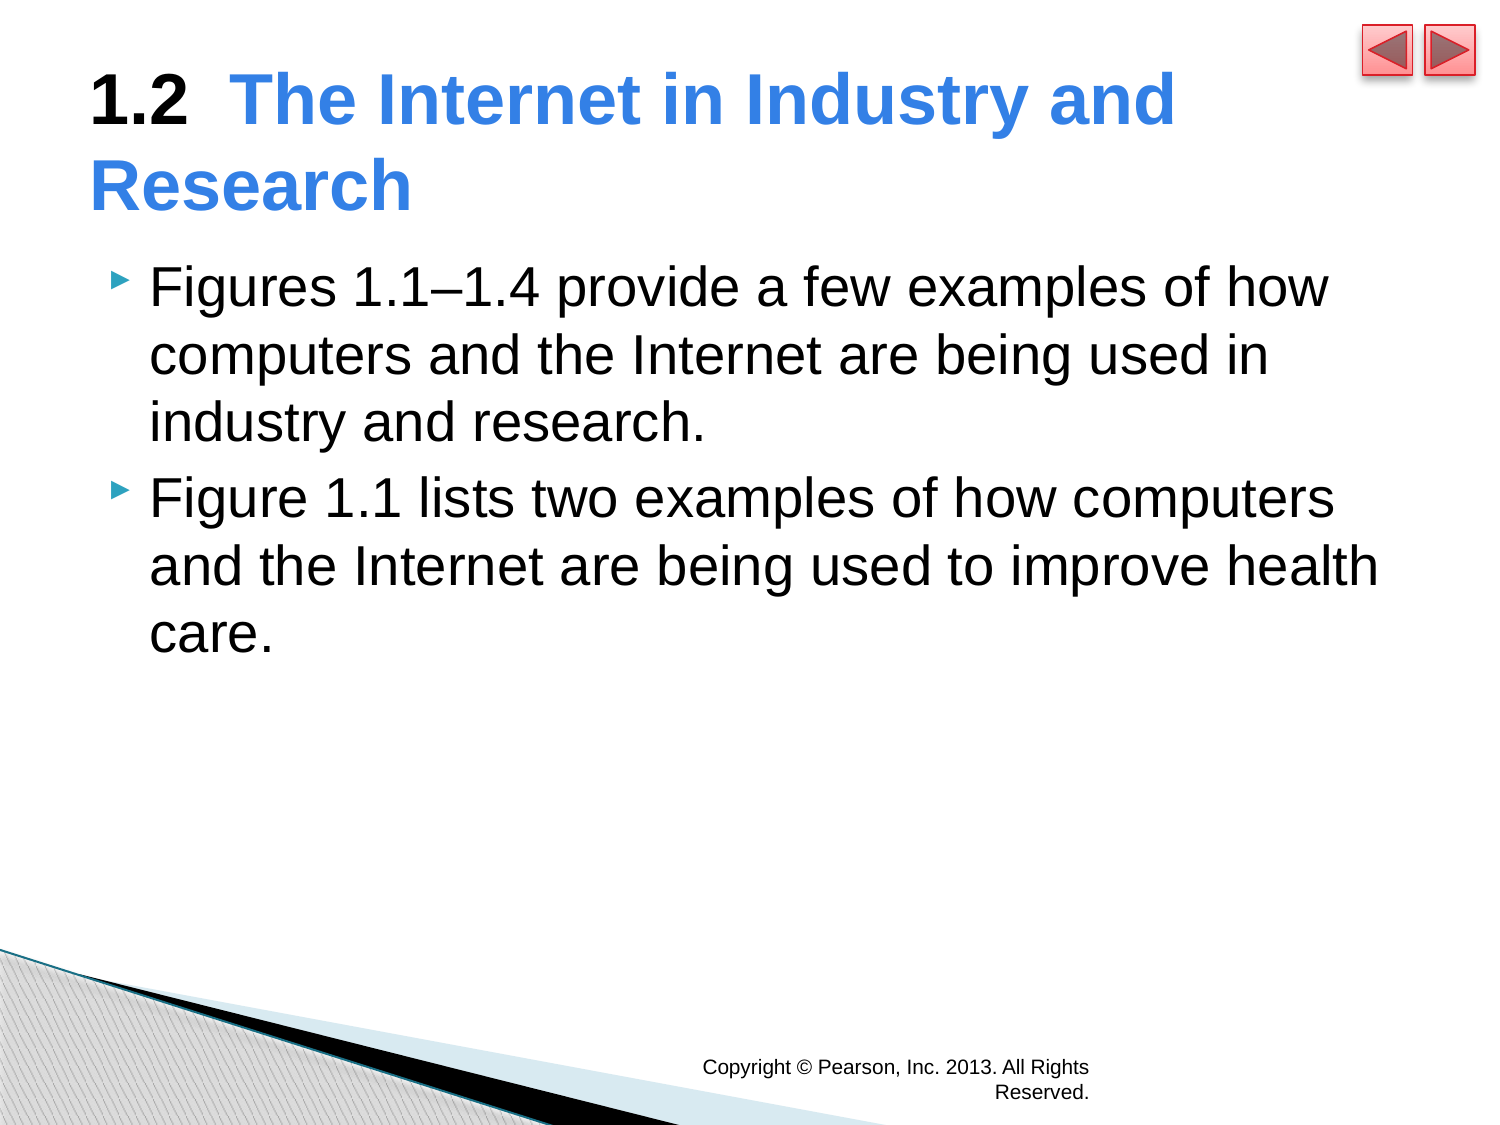

# 1.2  The Internet in Industry and Research
Figures 1.1–1.4 provide a few examples of how computers and the Internet are being used in industry and research.
Figure 1.1 lists two examples of how computers and the Internet are being used to improve health care.

Copyright © Pearson, Inc. 2013. All Rights Reserved.